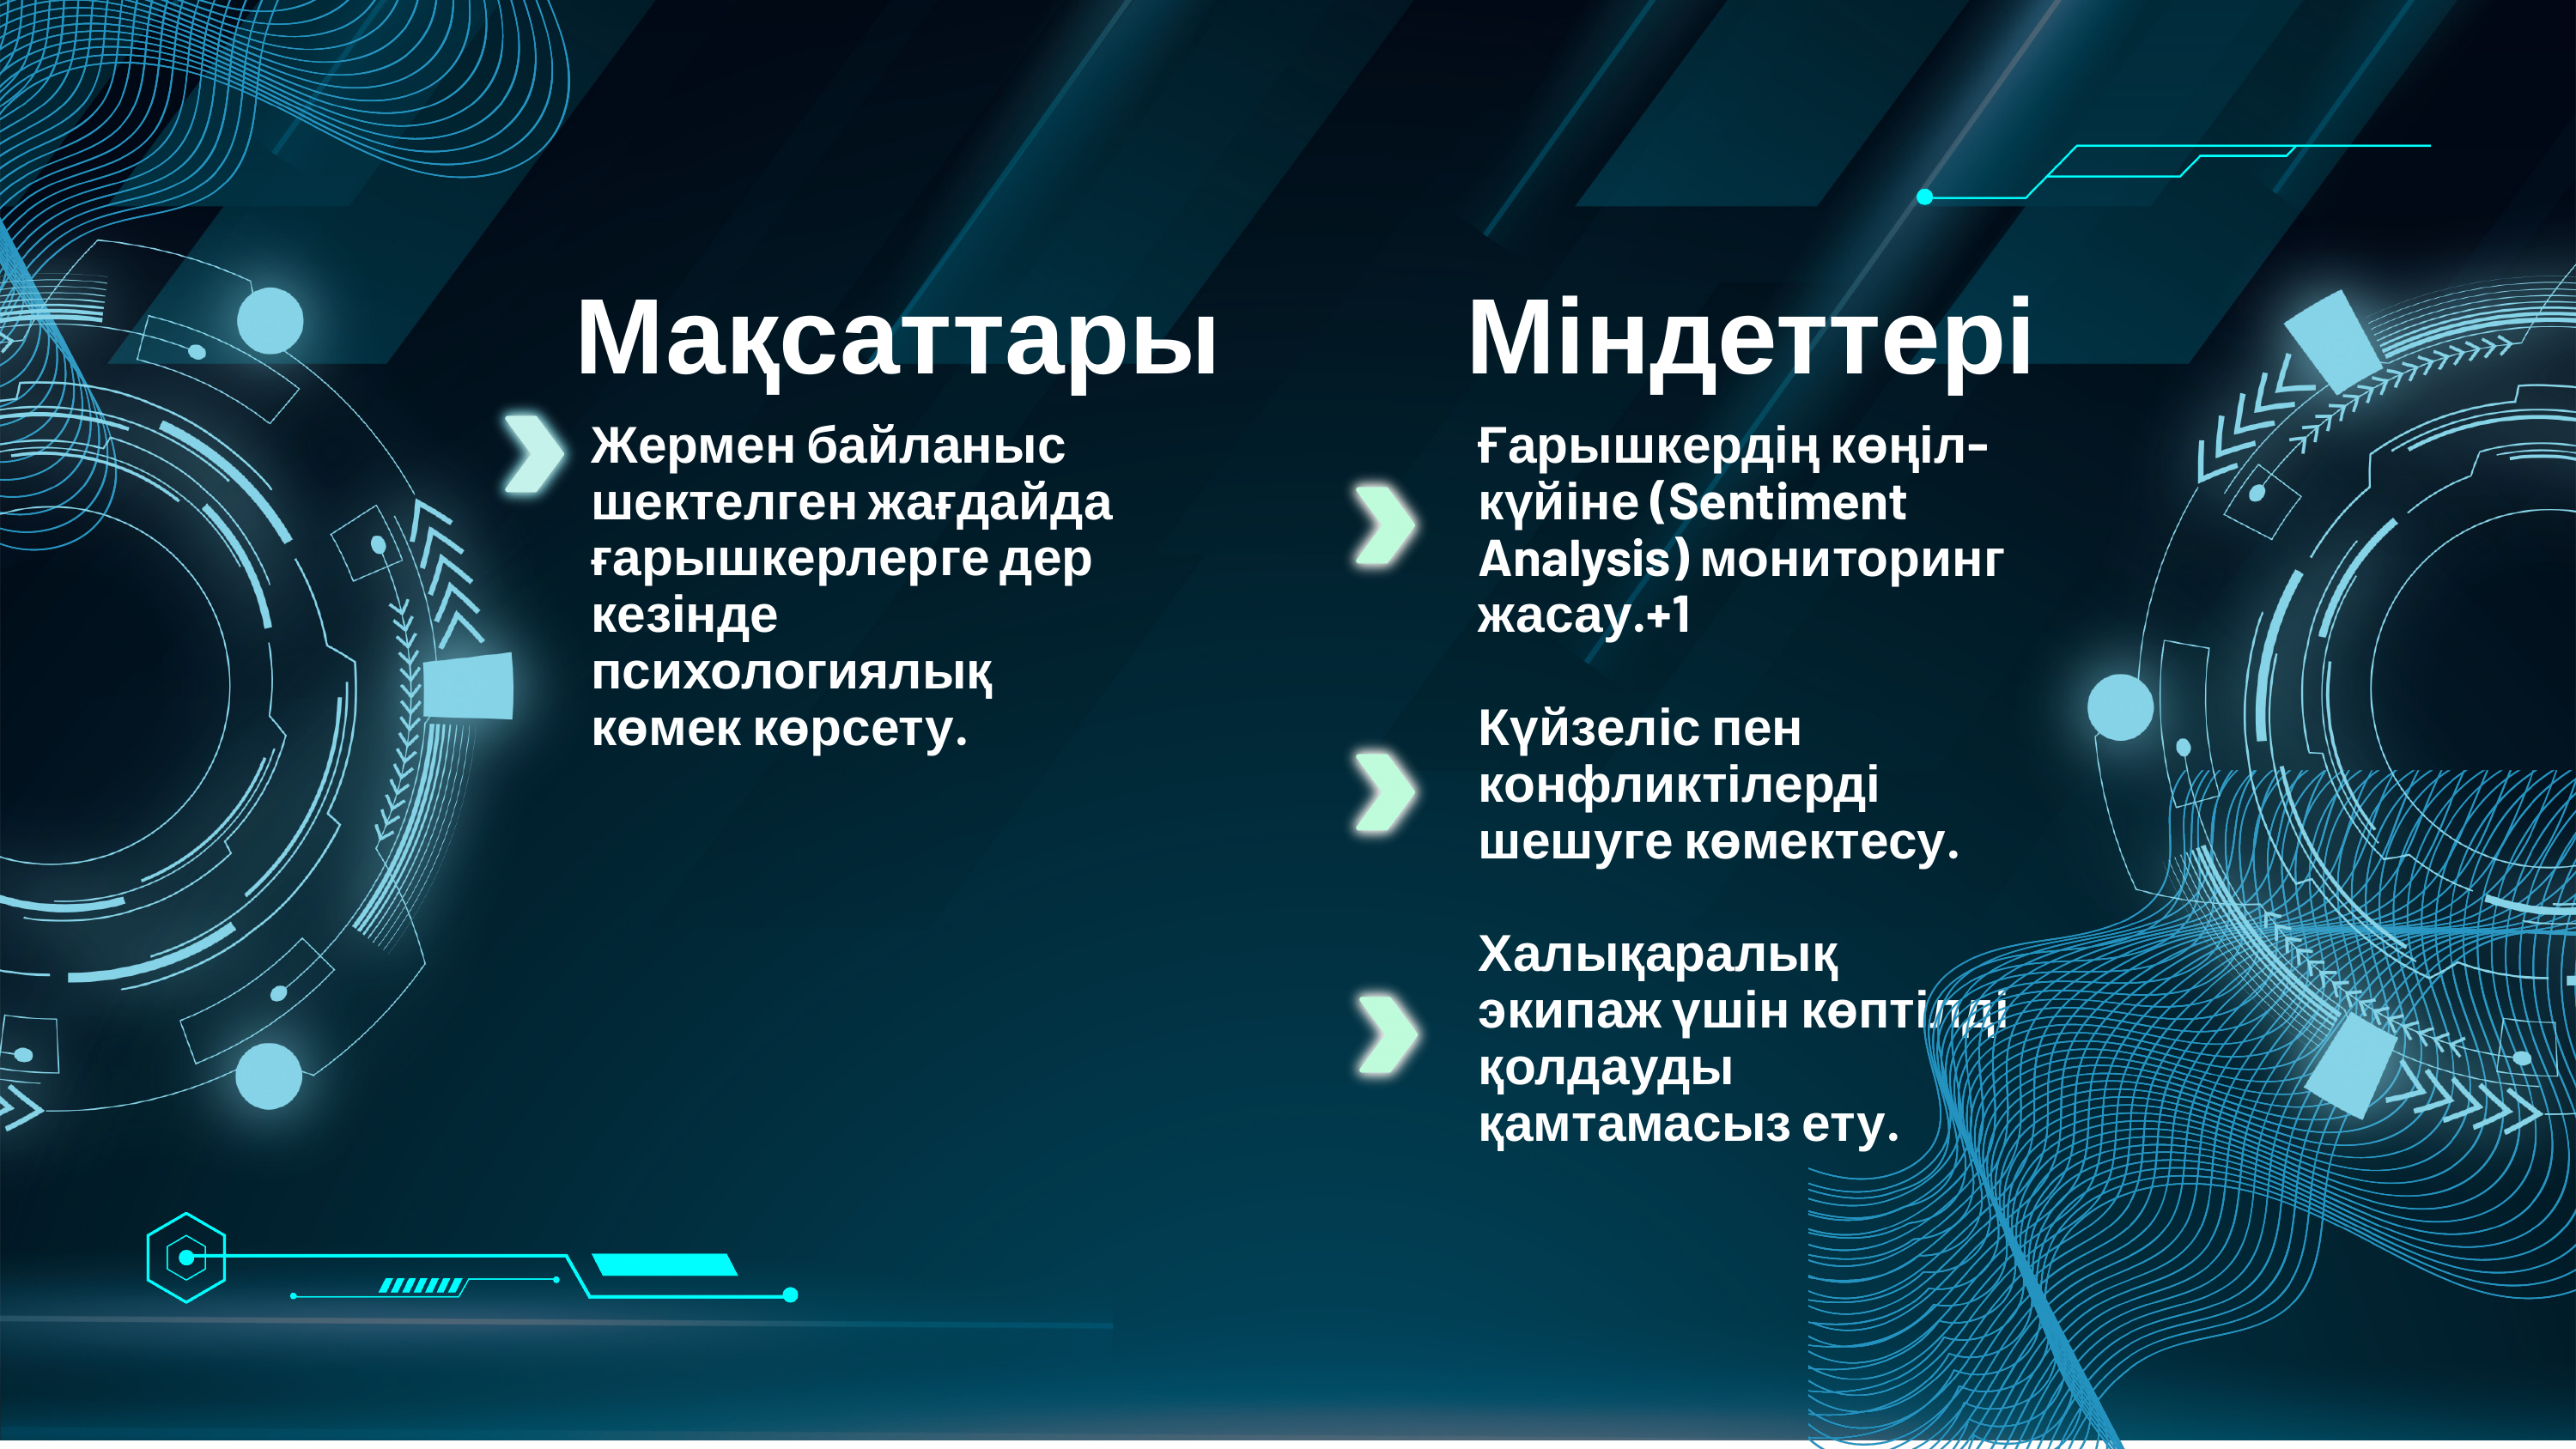

Мақсаттары
Міндеттері

Жермен байланыс шектелген жағдайда ғарышкерлерге дер кезінде психологиялық көмек көрсету.
Ғарышкердің көңіл-күйіне (Sentiment Analysis) мониторинг жасау.+1

Күйзеліс пен конфликтілерді шешуге көмектесу.

Халықаралық экипаж үшін көптілді қолдауды қамтамасыз ету.